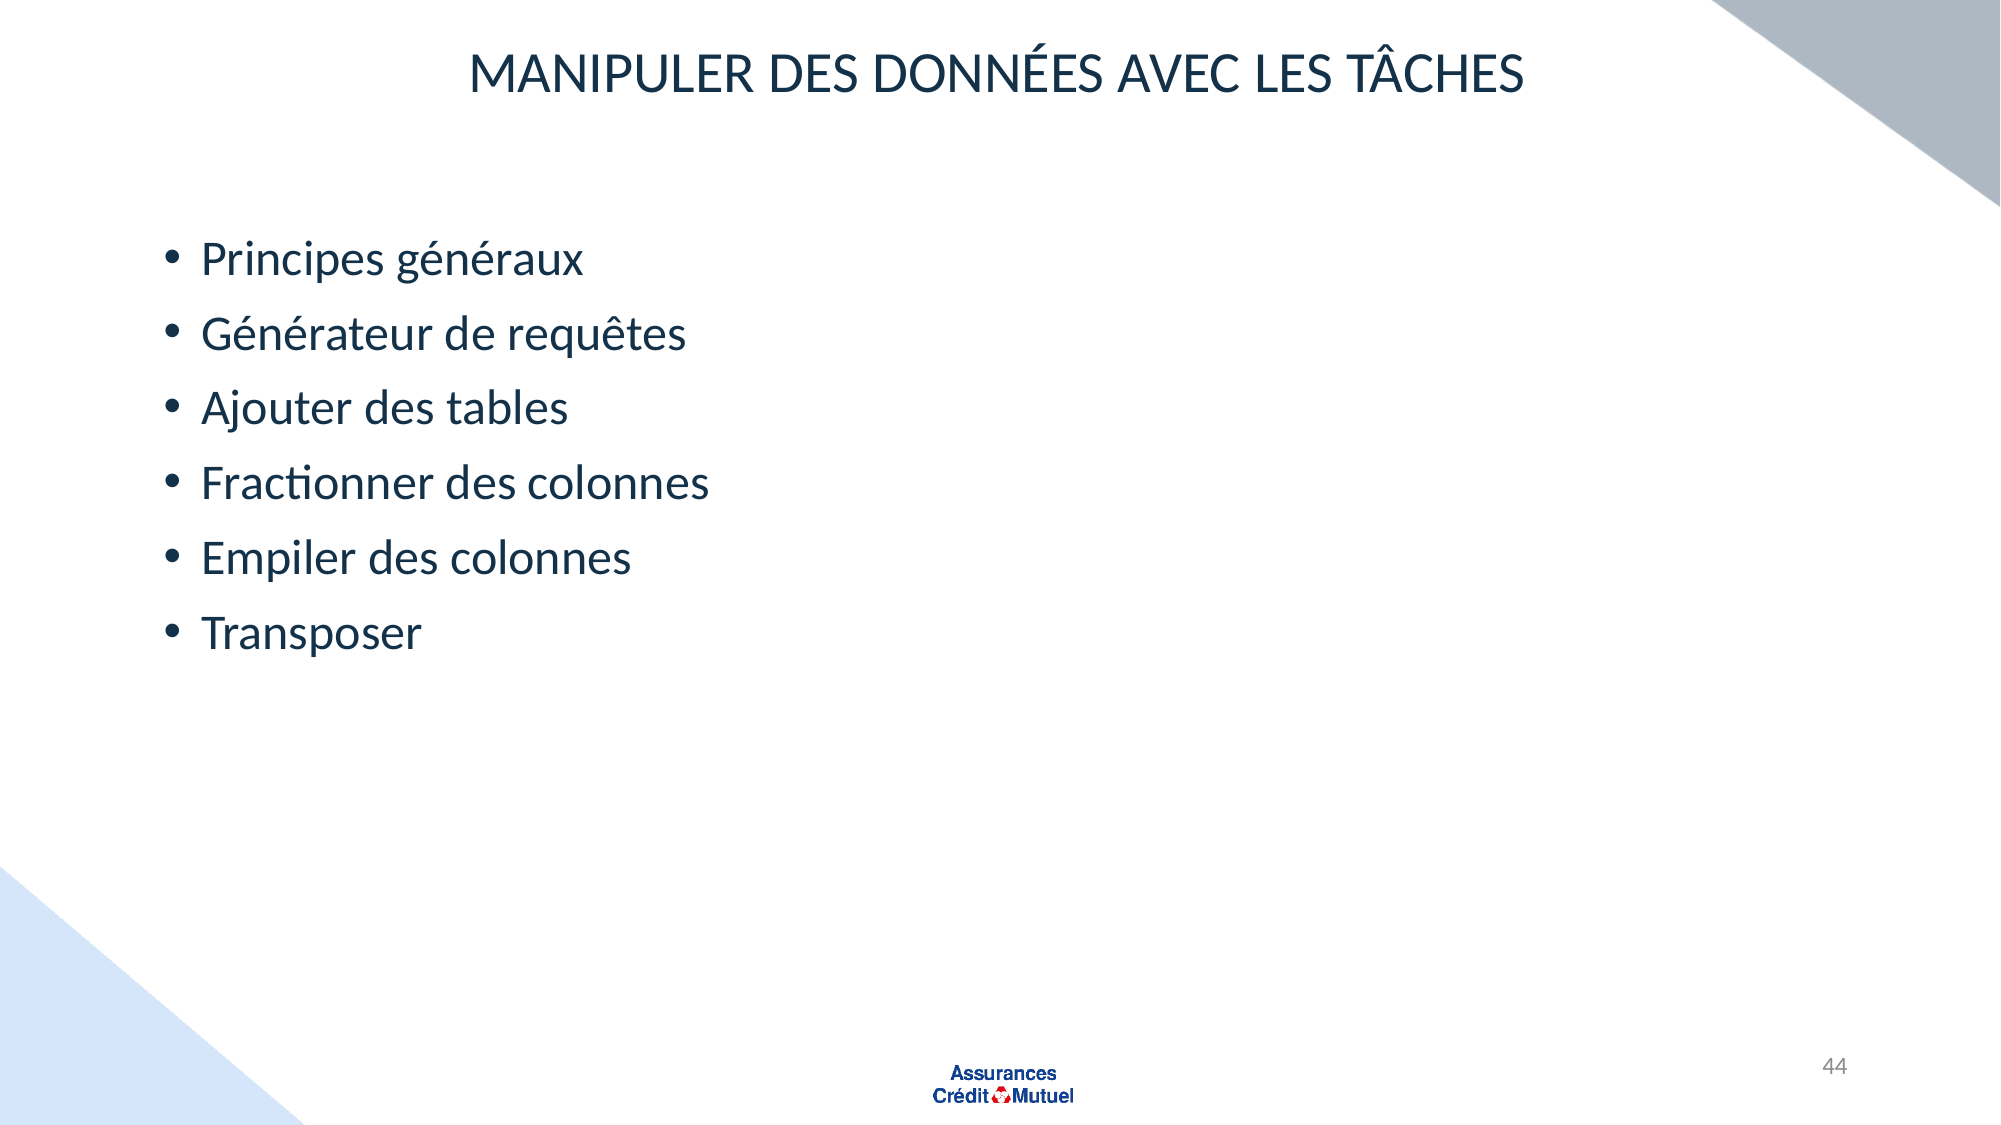

# Manipuler des données avec les tâches
Principes généraux
Générateur de requêtes
Ajouter des tables
Fractionner des colonnes
Empiler des colonnes
Transposer
44